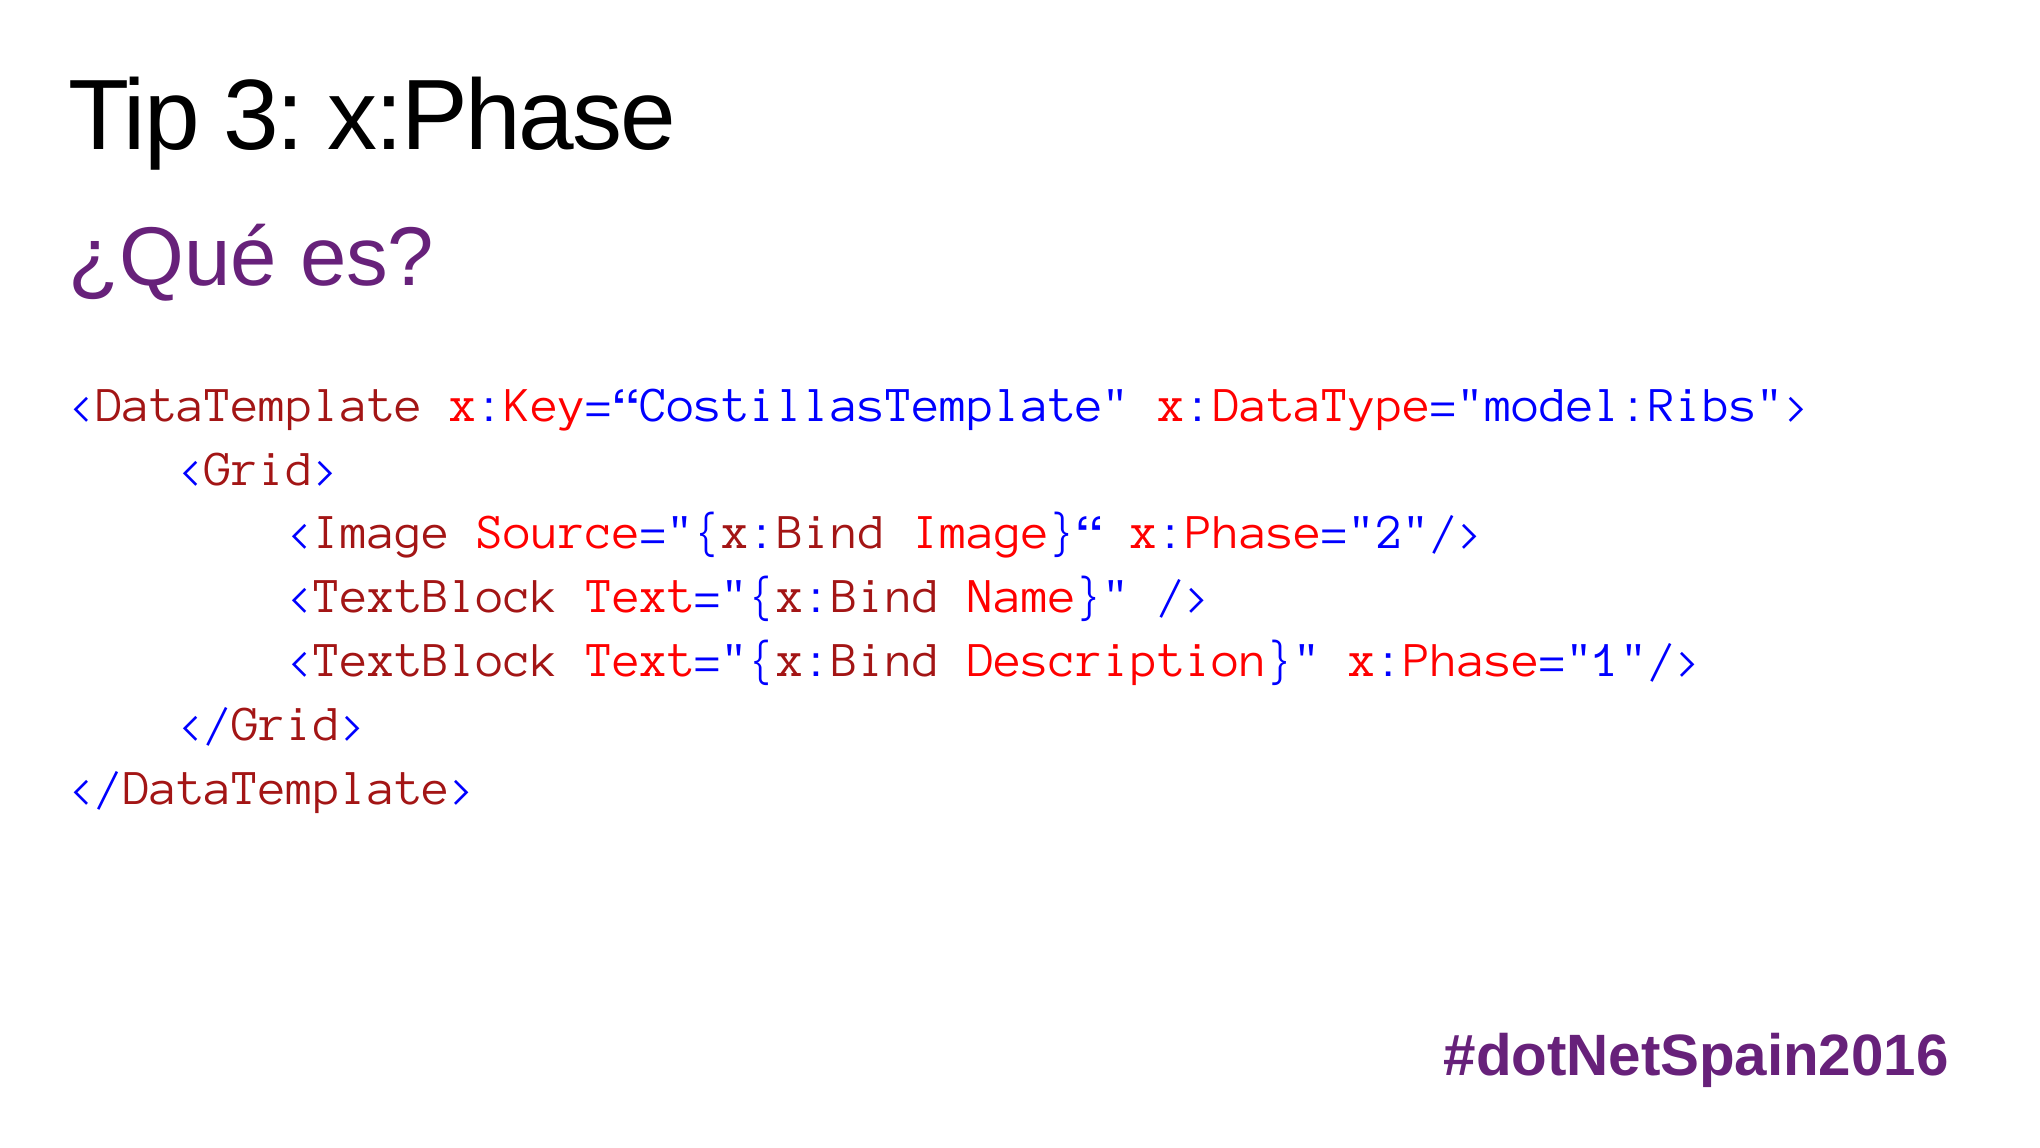

# Tip 3: x:Phase
¿Qué es?

<DataTemplate x:Key=“CostillasTemplate" x:DataType="model:Ribs">
    <Grid>
        <Image Source="{x:Bind Image}“ x:Phase="2"/>
        <TextBlock Text="{x:Bind Name}" />
        <TextBlock Text="{x:Bind Description}" x:Phase="1"/>
    </Grid>
</DataTemplate>